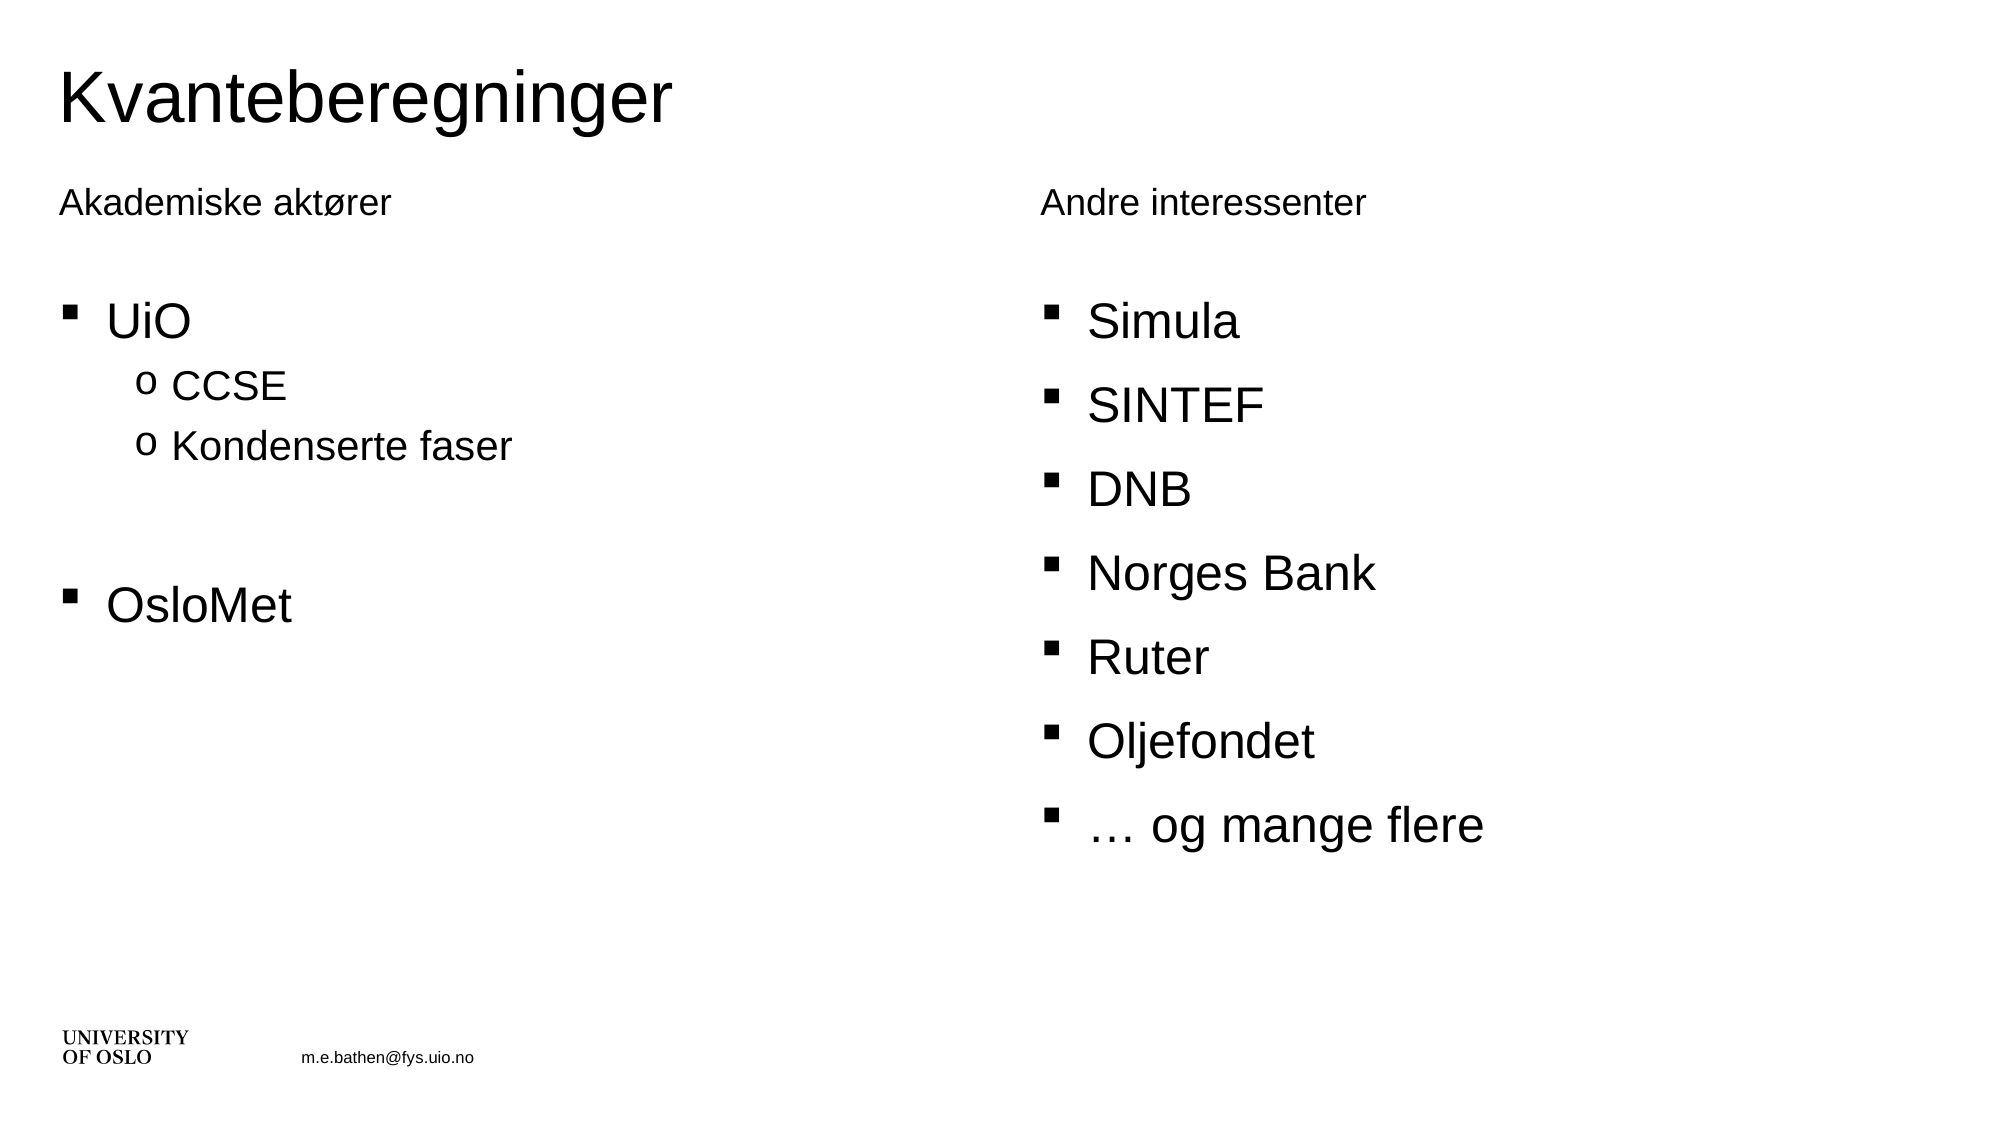

# Kvanteberegninger
Akademiske aktører
Andre interessenter
UiO
CCSE
Kondenserte faser

OsloMet

Simula
SINTEF
DNB
Norges Bank
Ruter
Oljefondet
… og mange flere
m.e.bathen@fys.uio.no